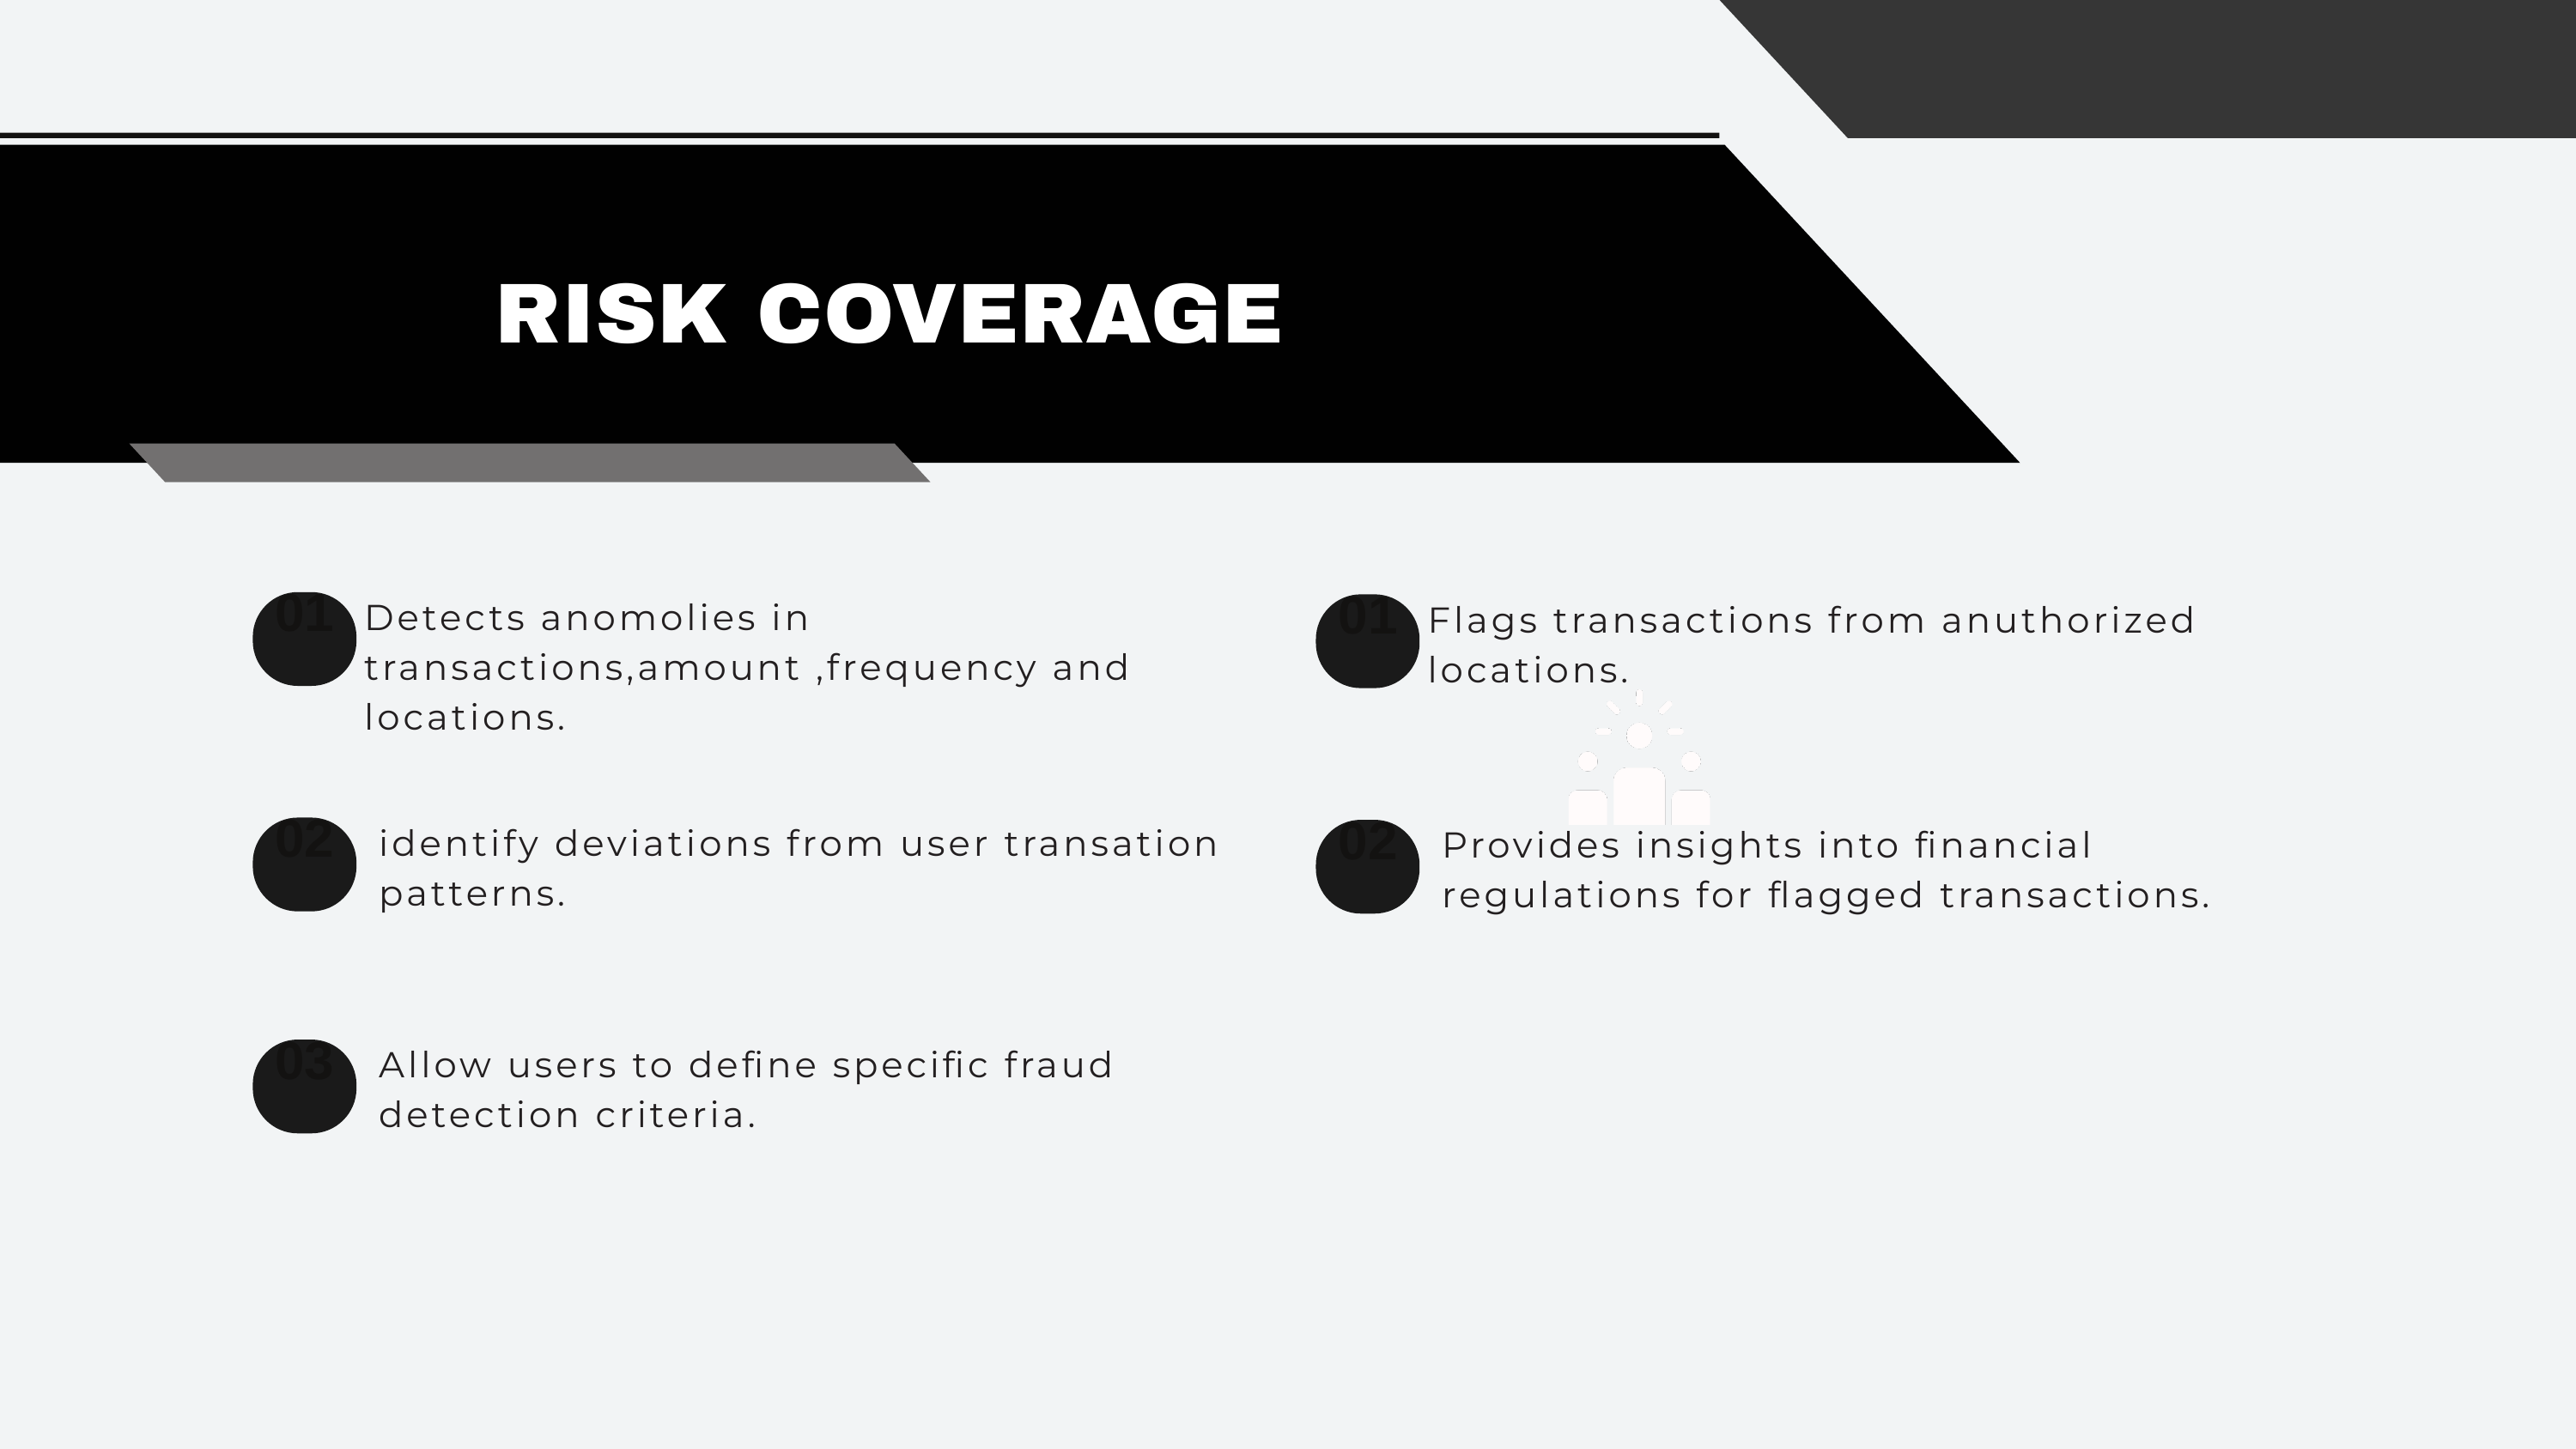

RISK COVERAGE

Detects anomolies in transactions,amount ,frequency and locations.
Flags transactions from anuthorized locations.

01

01

identify deviations from user transation patterns.
Provides insights into financial regulations for flagged transactions.

02

02
Allow users to define specific fraud detection criteria.

03